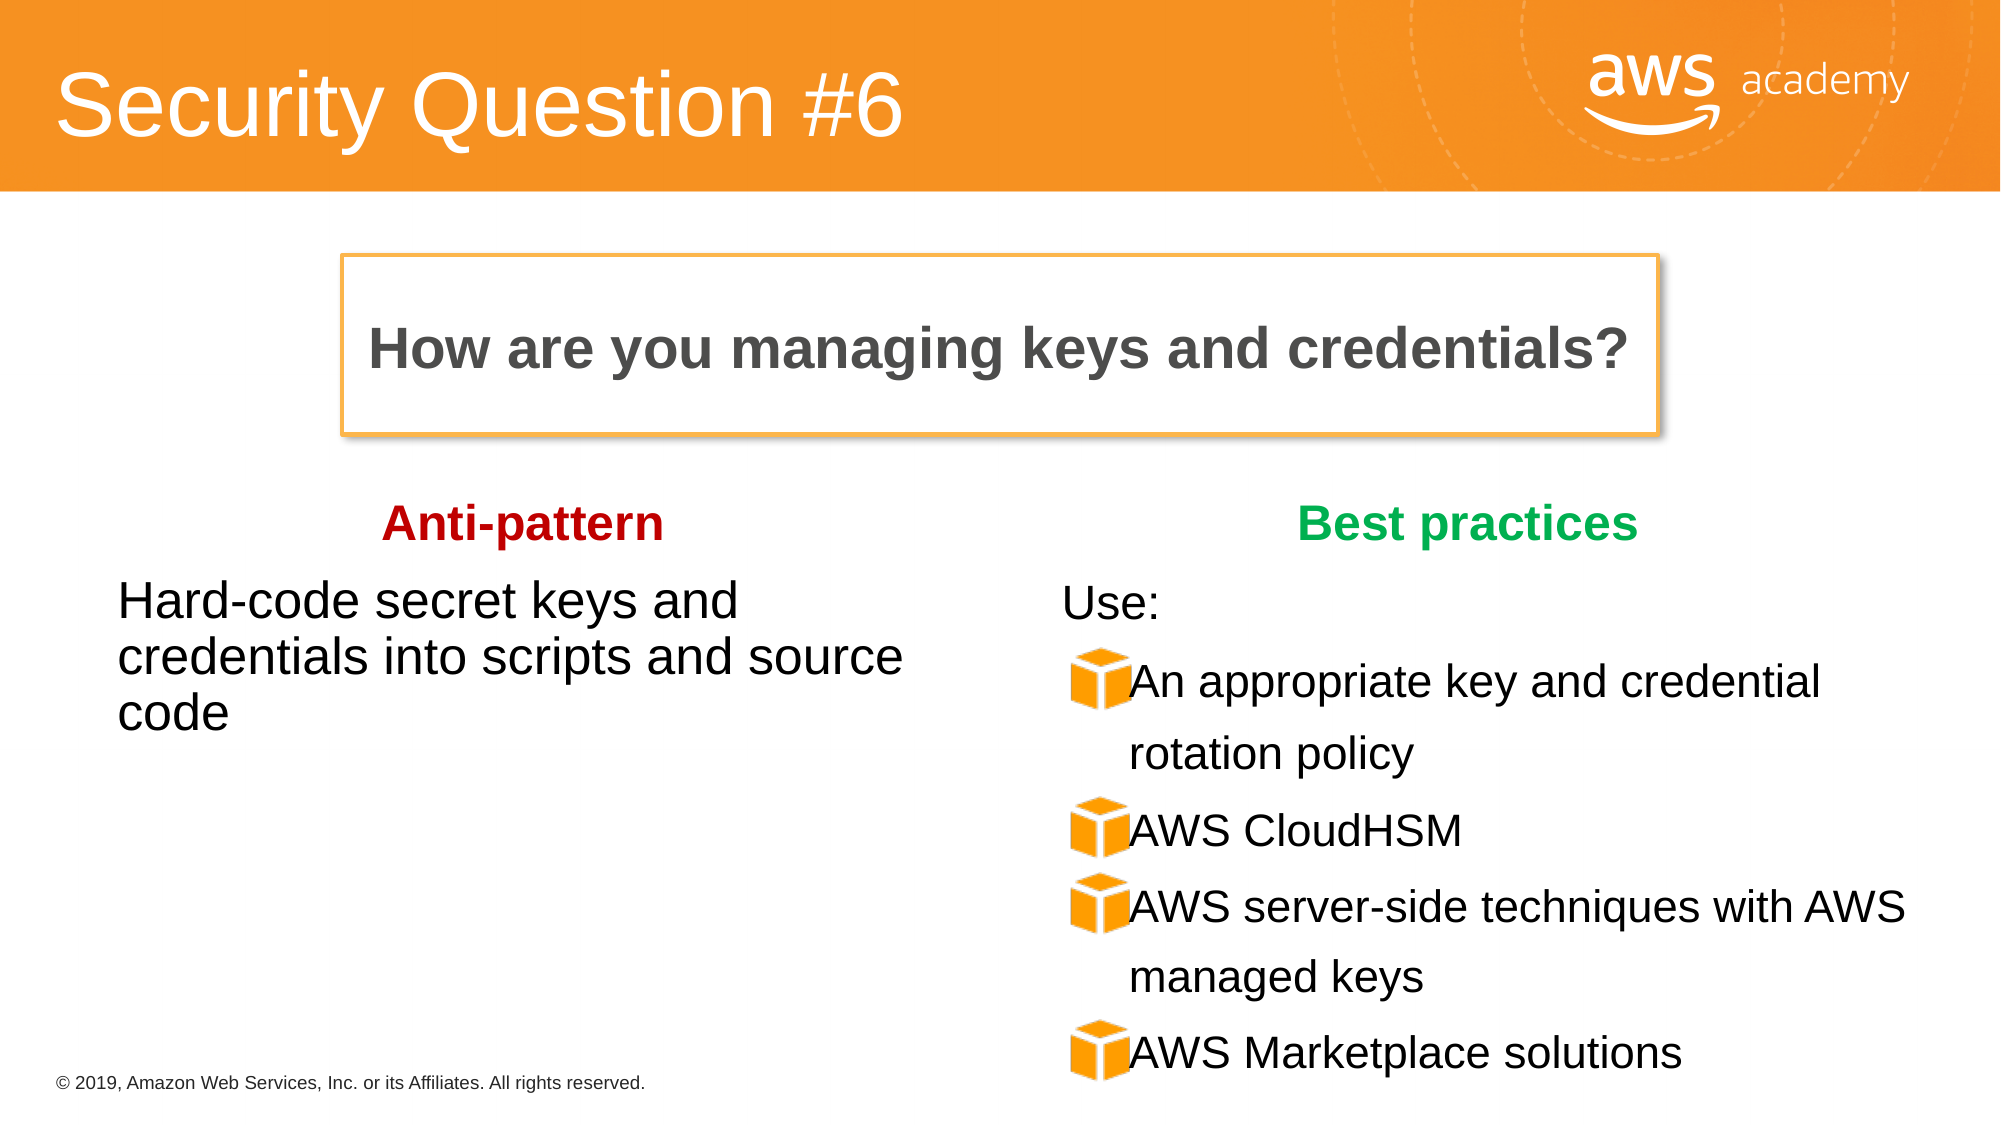

# Security Question #6
How are you managing keys and credentials?
Anti-pattern
Best practices
   Use:
An appropriate key and credential rotation policy
AWS CloudHSM
AWS server-side techniques with AWS managed keys
AWS Marketplace solutions

Hard-code secret keys and credentials into scripts and source code